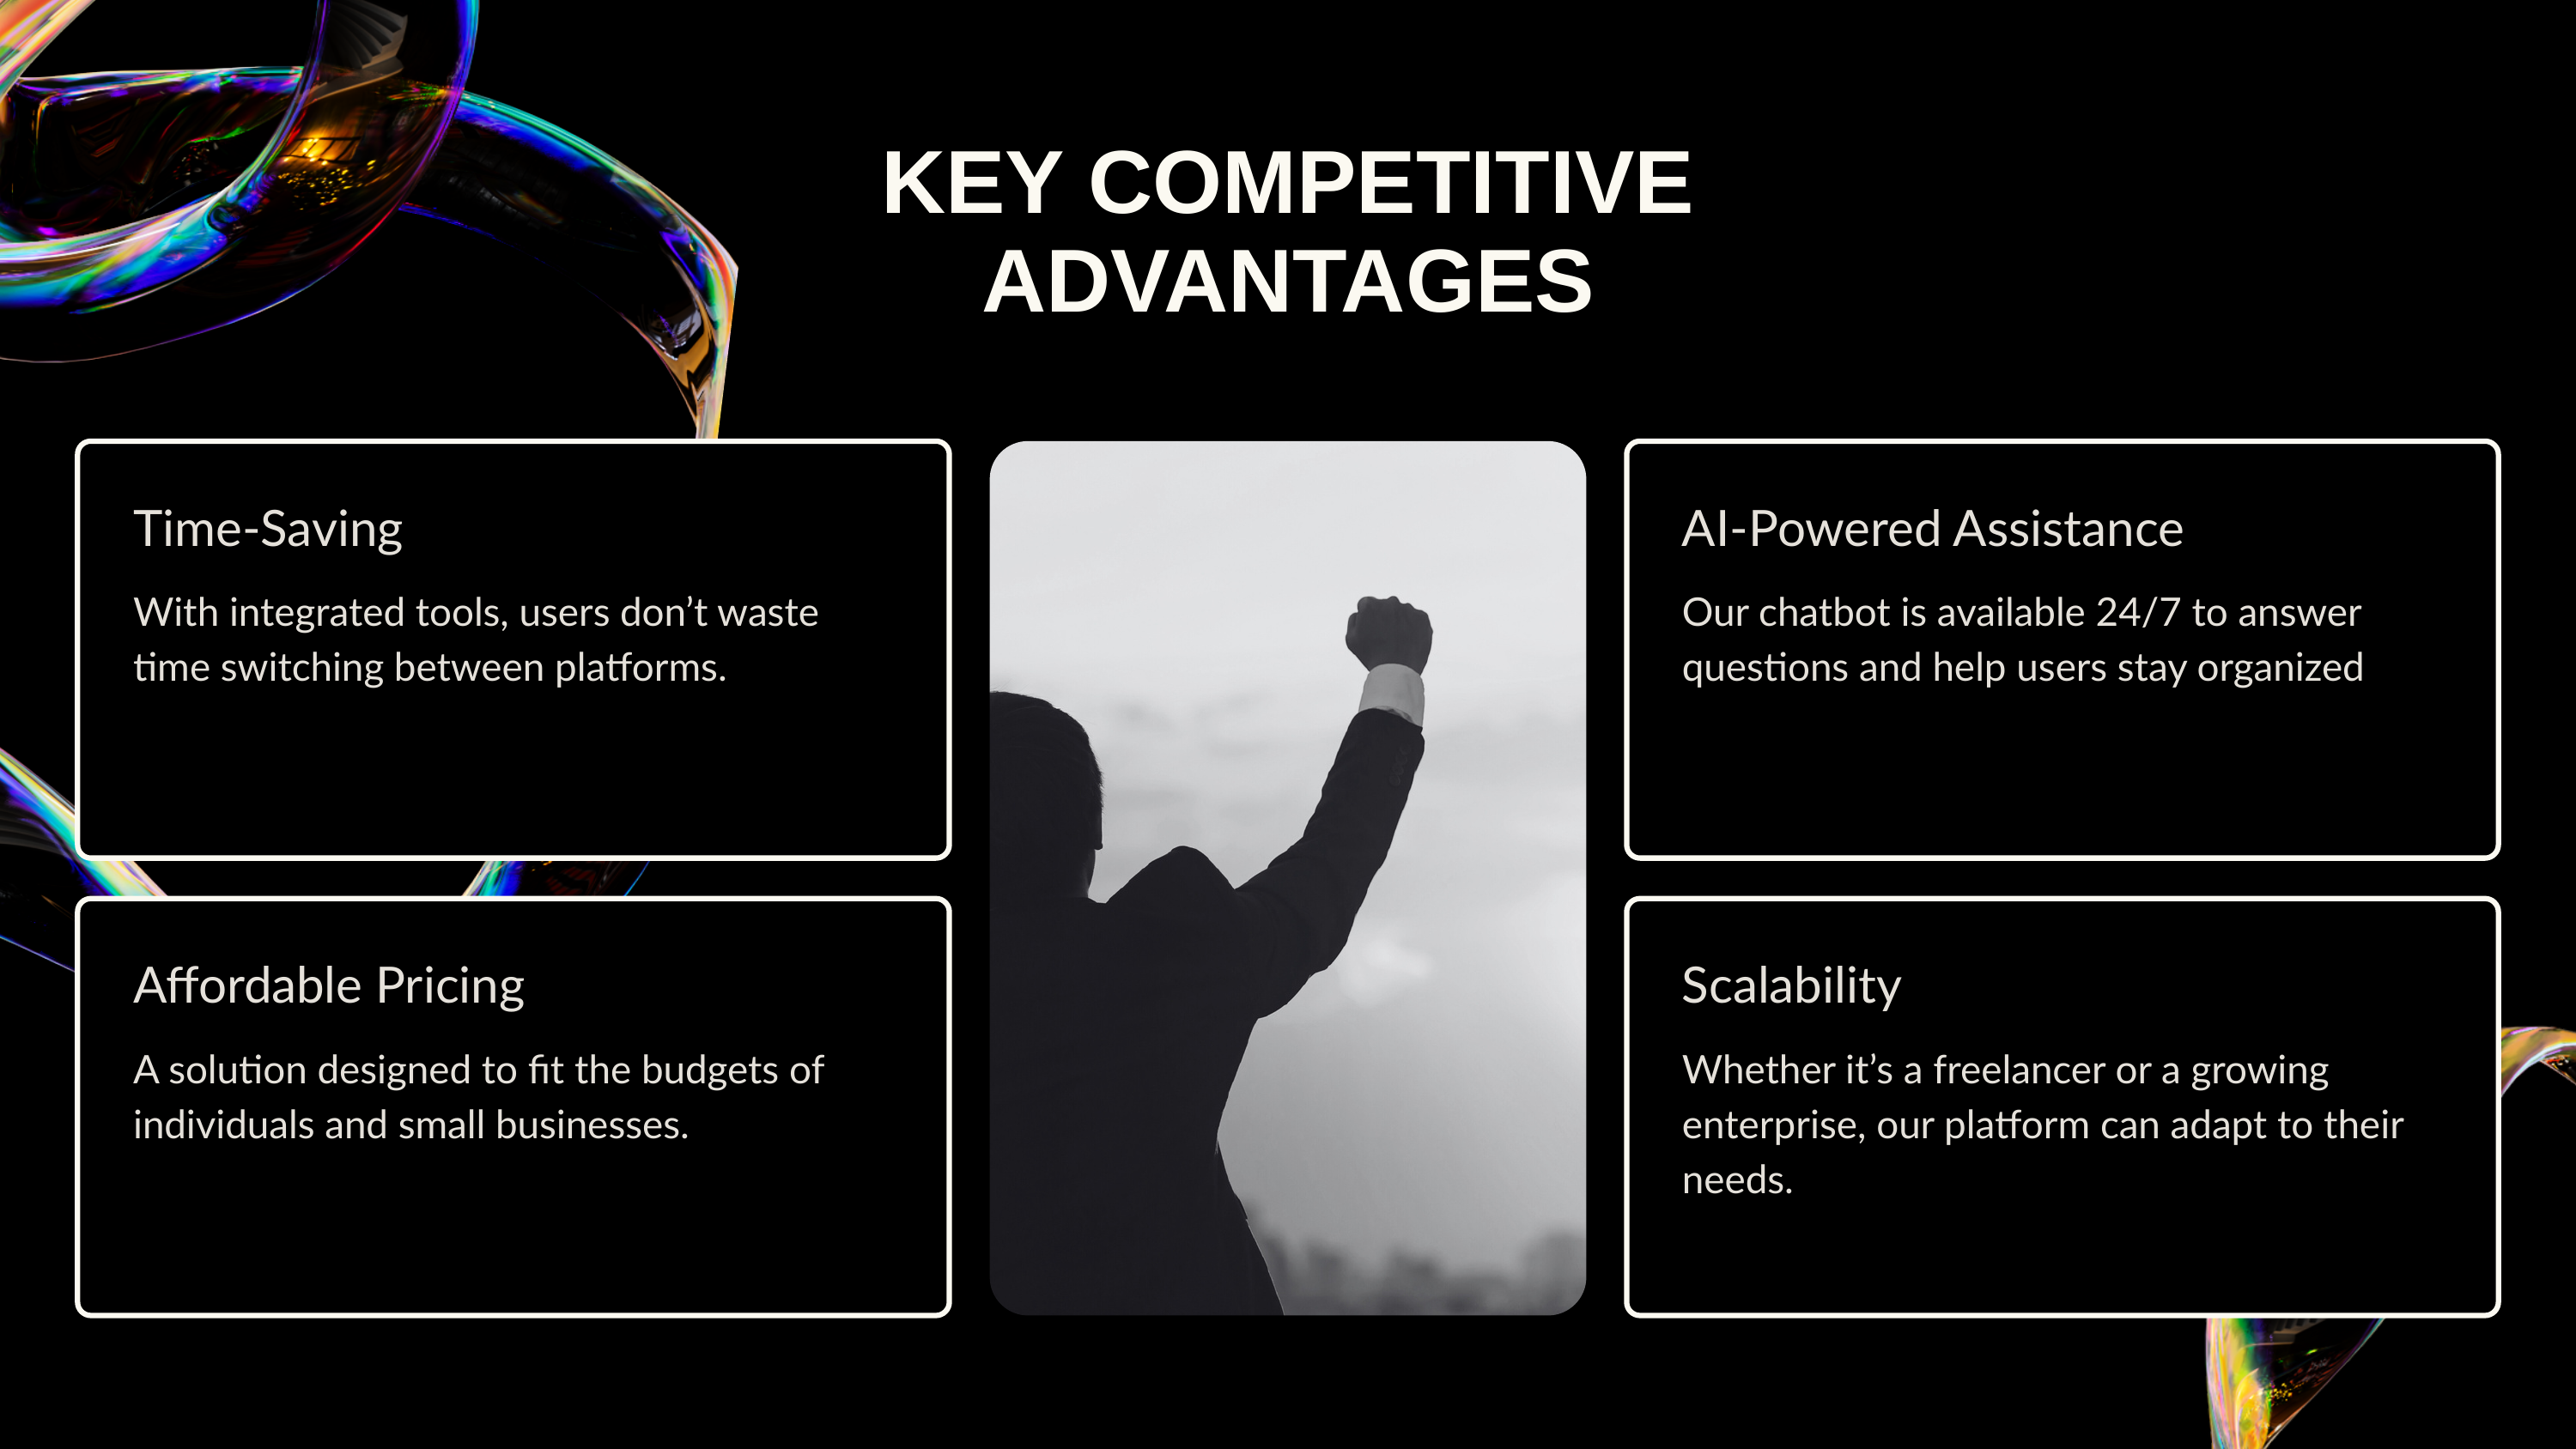

KEY COMPETITIVE ADVANTAGES

Time-Saving
AI-Powered Assistance
With integrated tools, users don’t waste time switching between platforms.
Our chatbot is available 24/7 to answer questions and help users stay organized

Affordable Pricing
Scalability

A solution designed to fit the budgets of individuals and small businesses.
Whether it’s a freelancer or a growing enterprise, our platform can adapt to their needs.